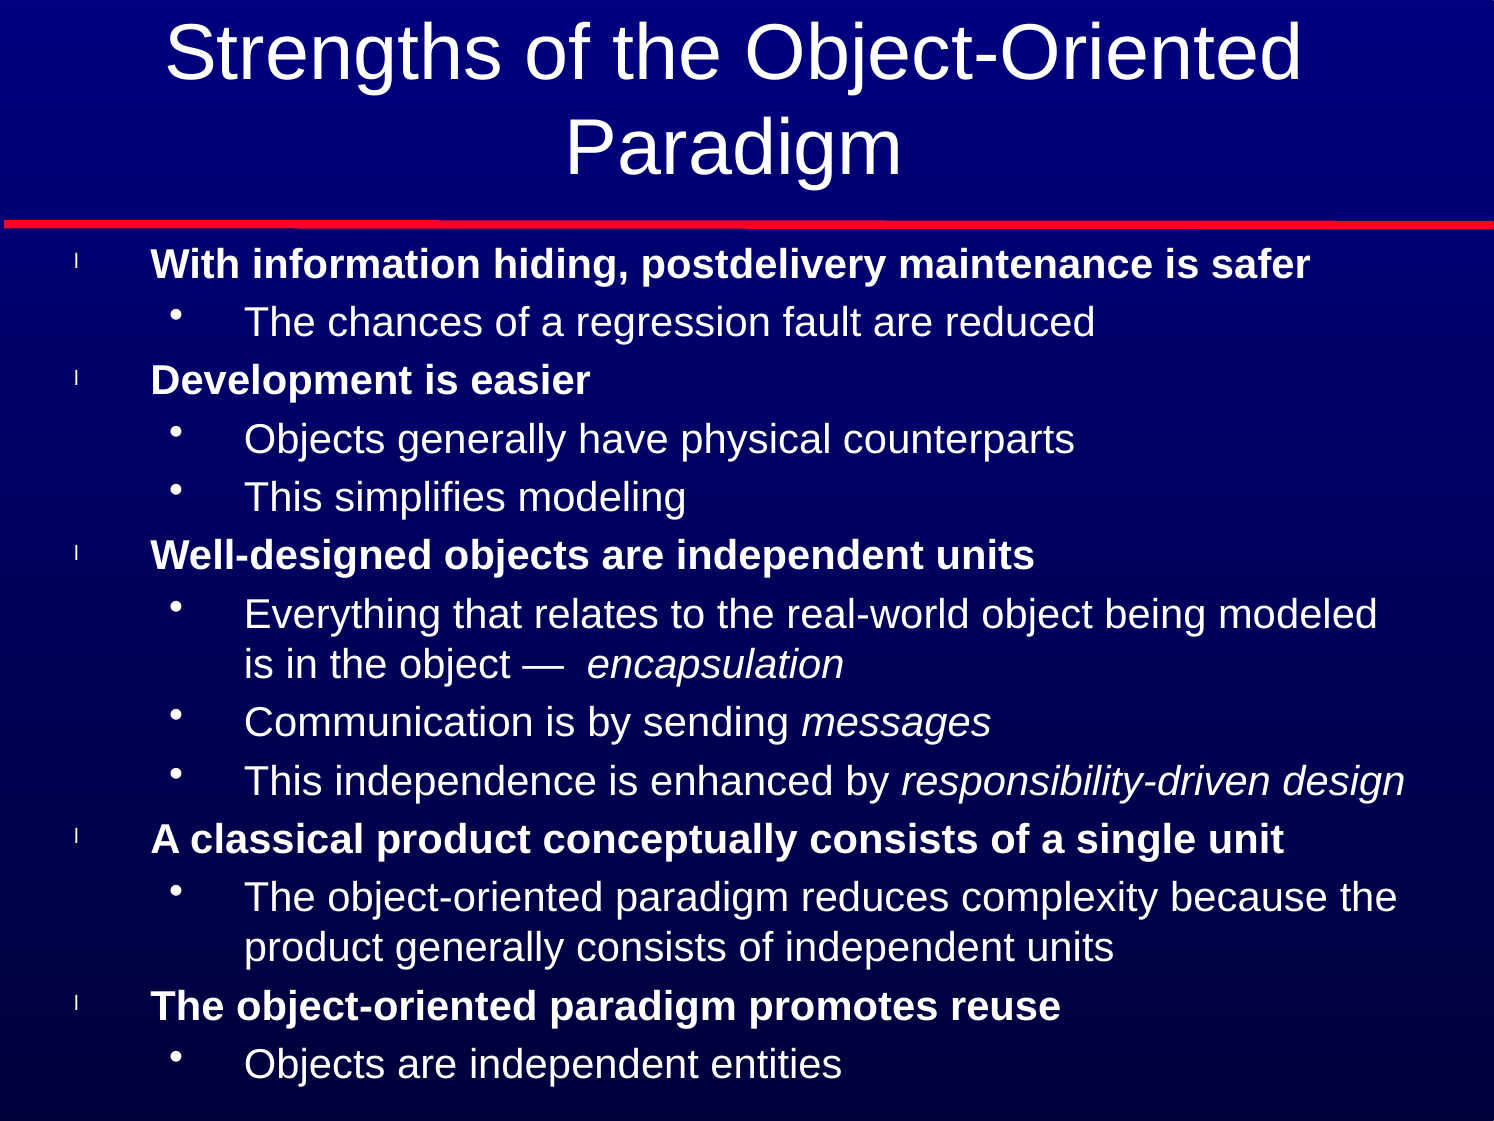

# Strengths of the Object-Oriented Paradigm
With information hiding, postdelivery maintenance is safer
The chances of a regression fault are reduced
Development is easier
Objects generally have physical counterparts
This simplifies modeling
Well-designed objects are independent units
Everything that relates to the real-world object being modeled is in the object —  encapsulation
Communication is by sending messages
This independence is enhanced by responsibility-driven design
A classical product conceptually consists of a single unit
The object-oriented paradigm reduces complexity because the product generally consists of independent units
The object-oriented paradigm promotes reuse
Objects are independent entities